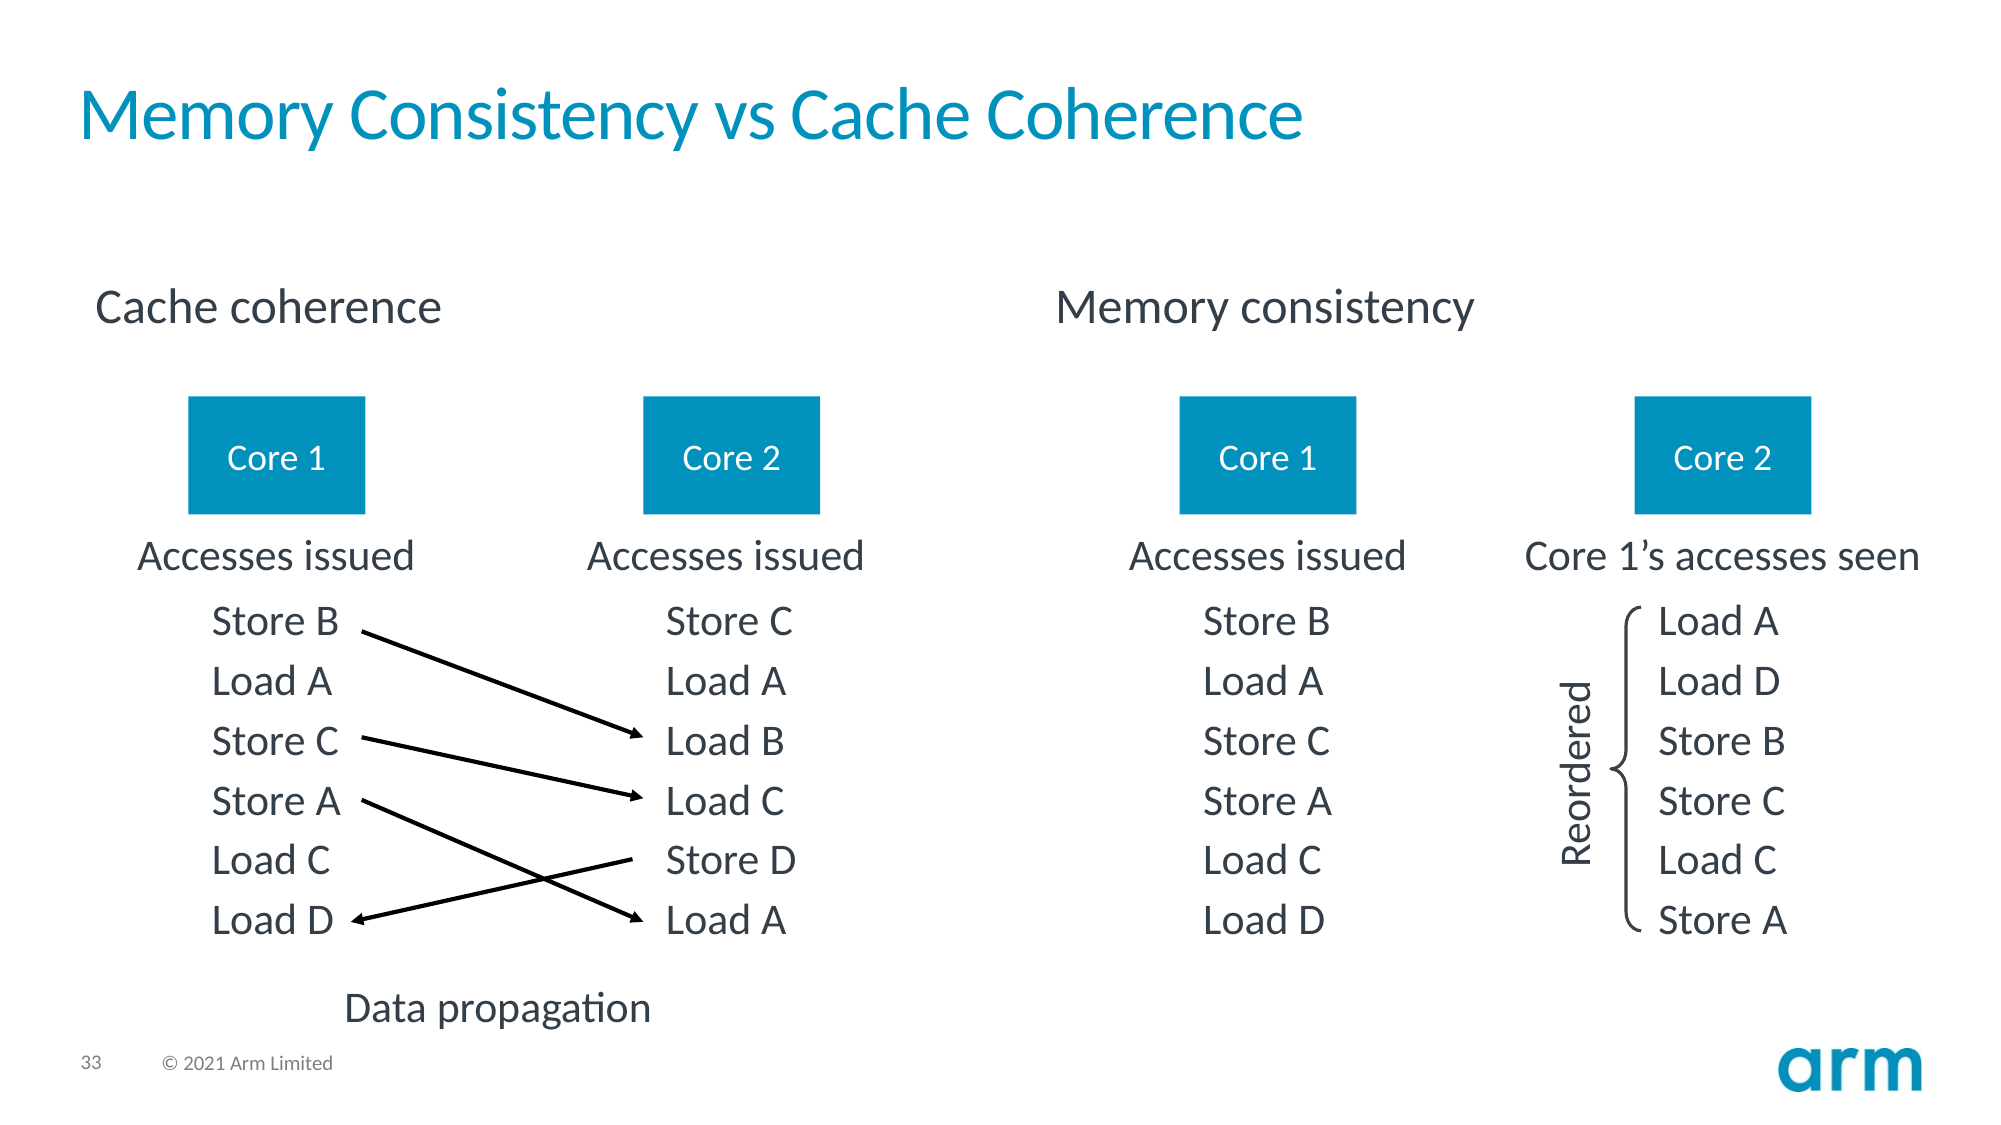

# Memory Consistency vs Cache Coherence
Cache coherence
Memory consistency
Core 2
Core 2
Core 1
Core 1
Accesses issued
Accesses issued
Accesses issued
Core 1’s accesses seen
Store B
Load A
Store C
Store A
Load C
Load D
Store C
Load A
Load B
Load C
Store D
Load A
Store B
Load A
Store C
Store A
Load C
Load D
Load A
Load D
Store B
Store C
Load C
Store A

Reordered
Data propagation